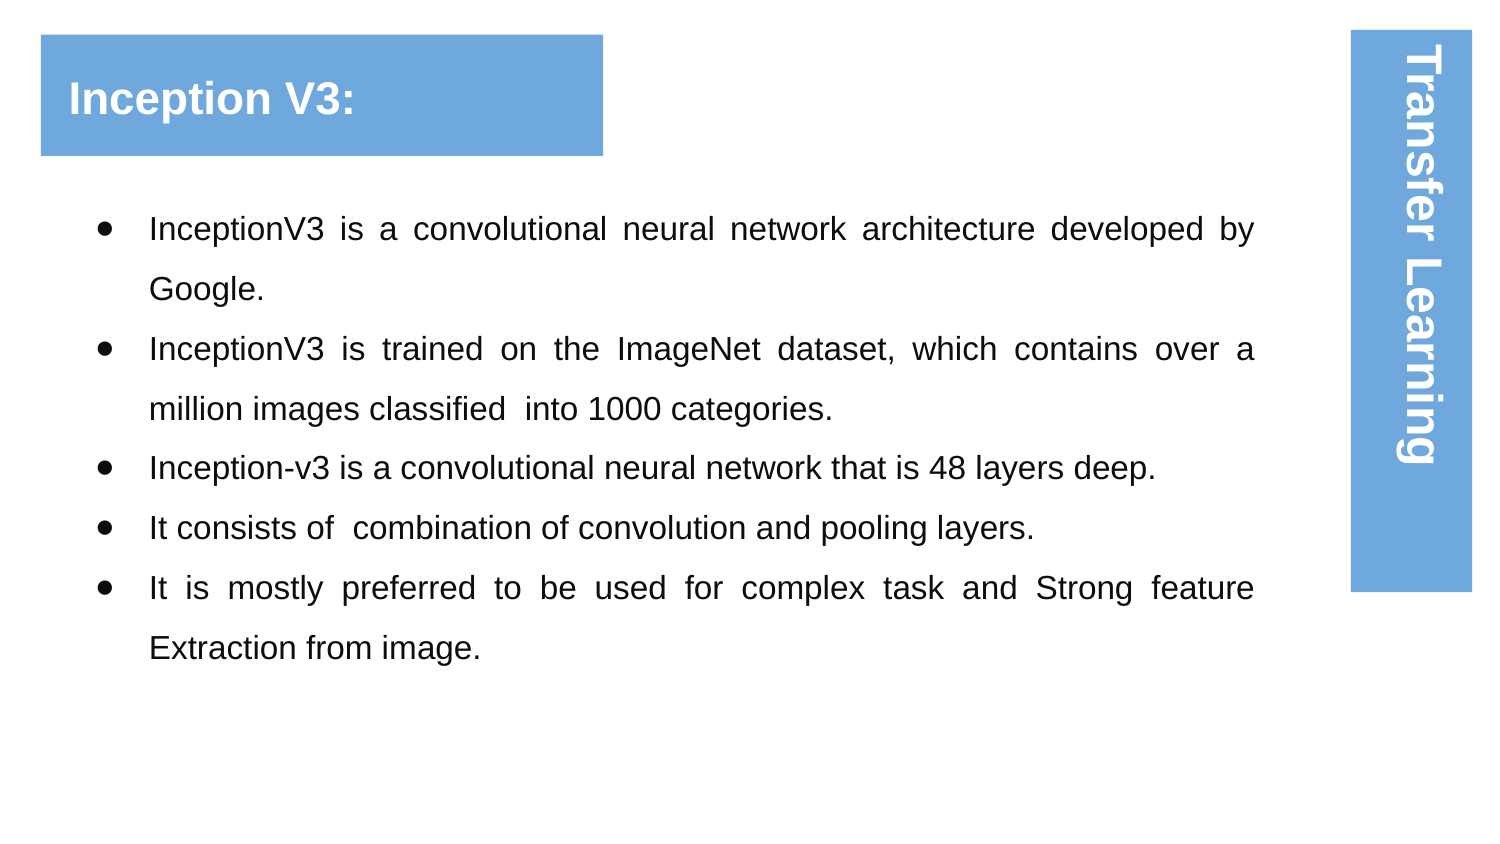

Inception V3:

InceptionV3 is a convolutional neural network architecture developed by Google.
InceptionV3 is trained on the ImageNet dataset, which contains over a million images classified  into 1000 categories.
Inception-v3 is a convolutional neural network that is 48 layers deep.
It consists of  combination of convolution and pooling layers.
It is mostly preferred to be used for complex task and Strong feature Extraction from image.

# Transfer Learning